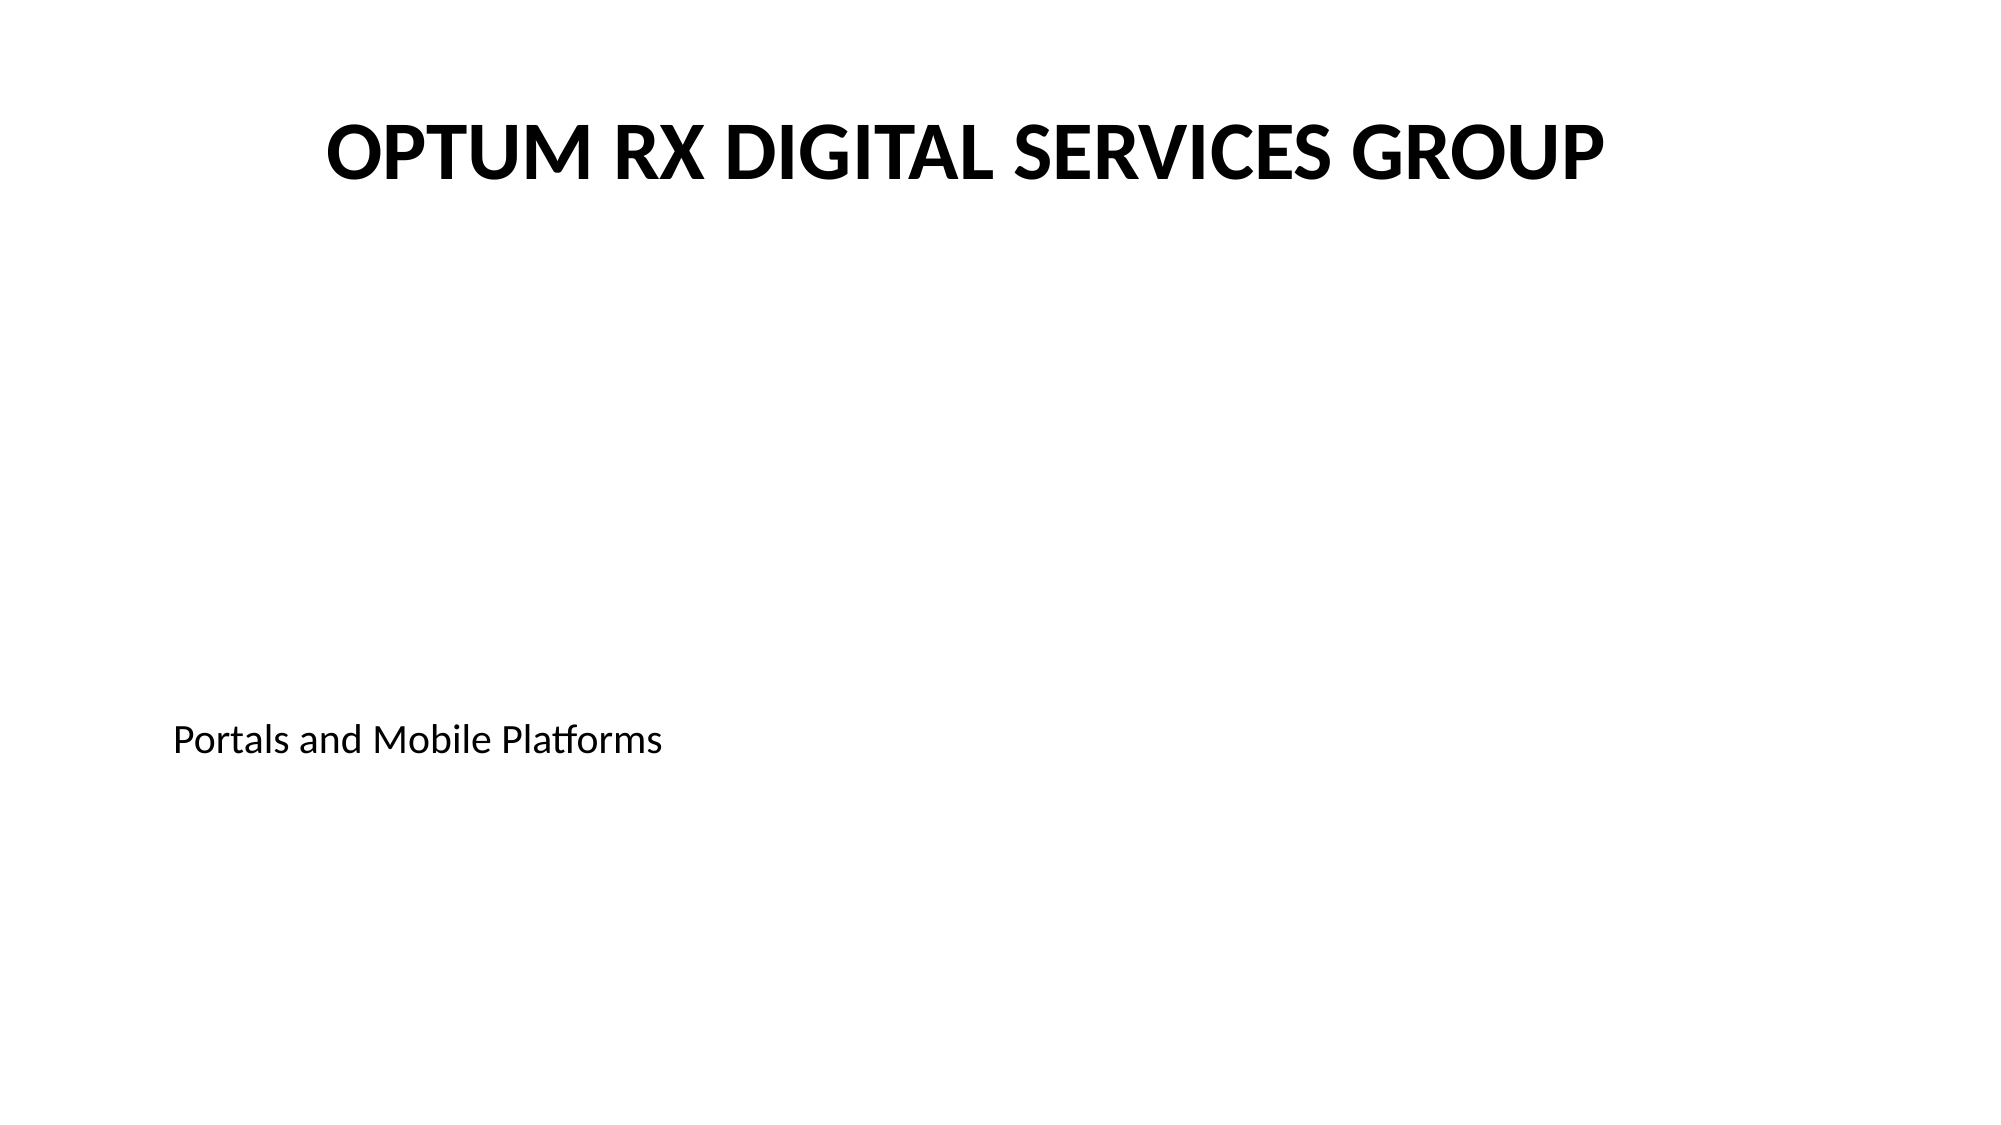

# Optum Rx Digital Services Group
Portals and Mobile Platforms